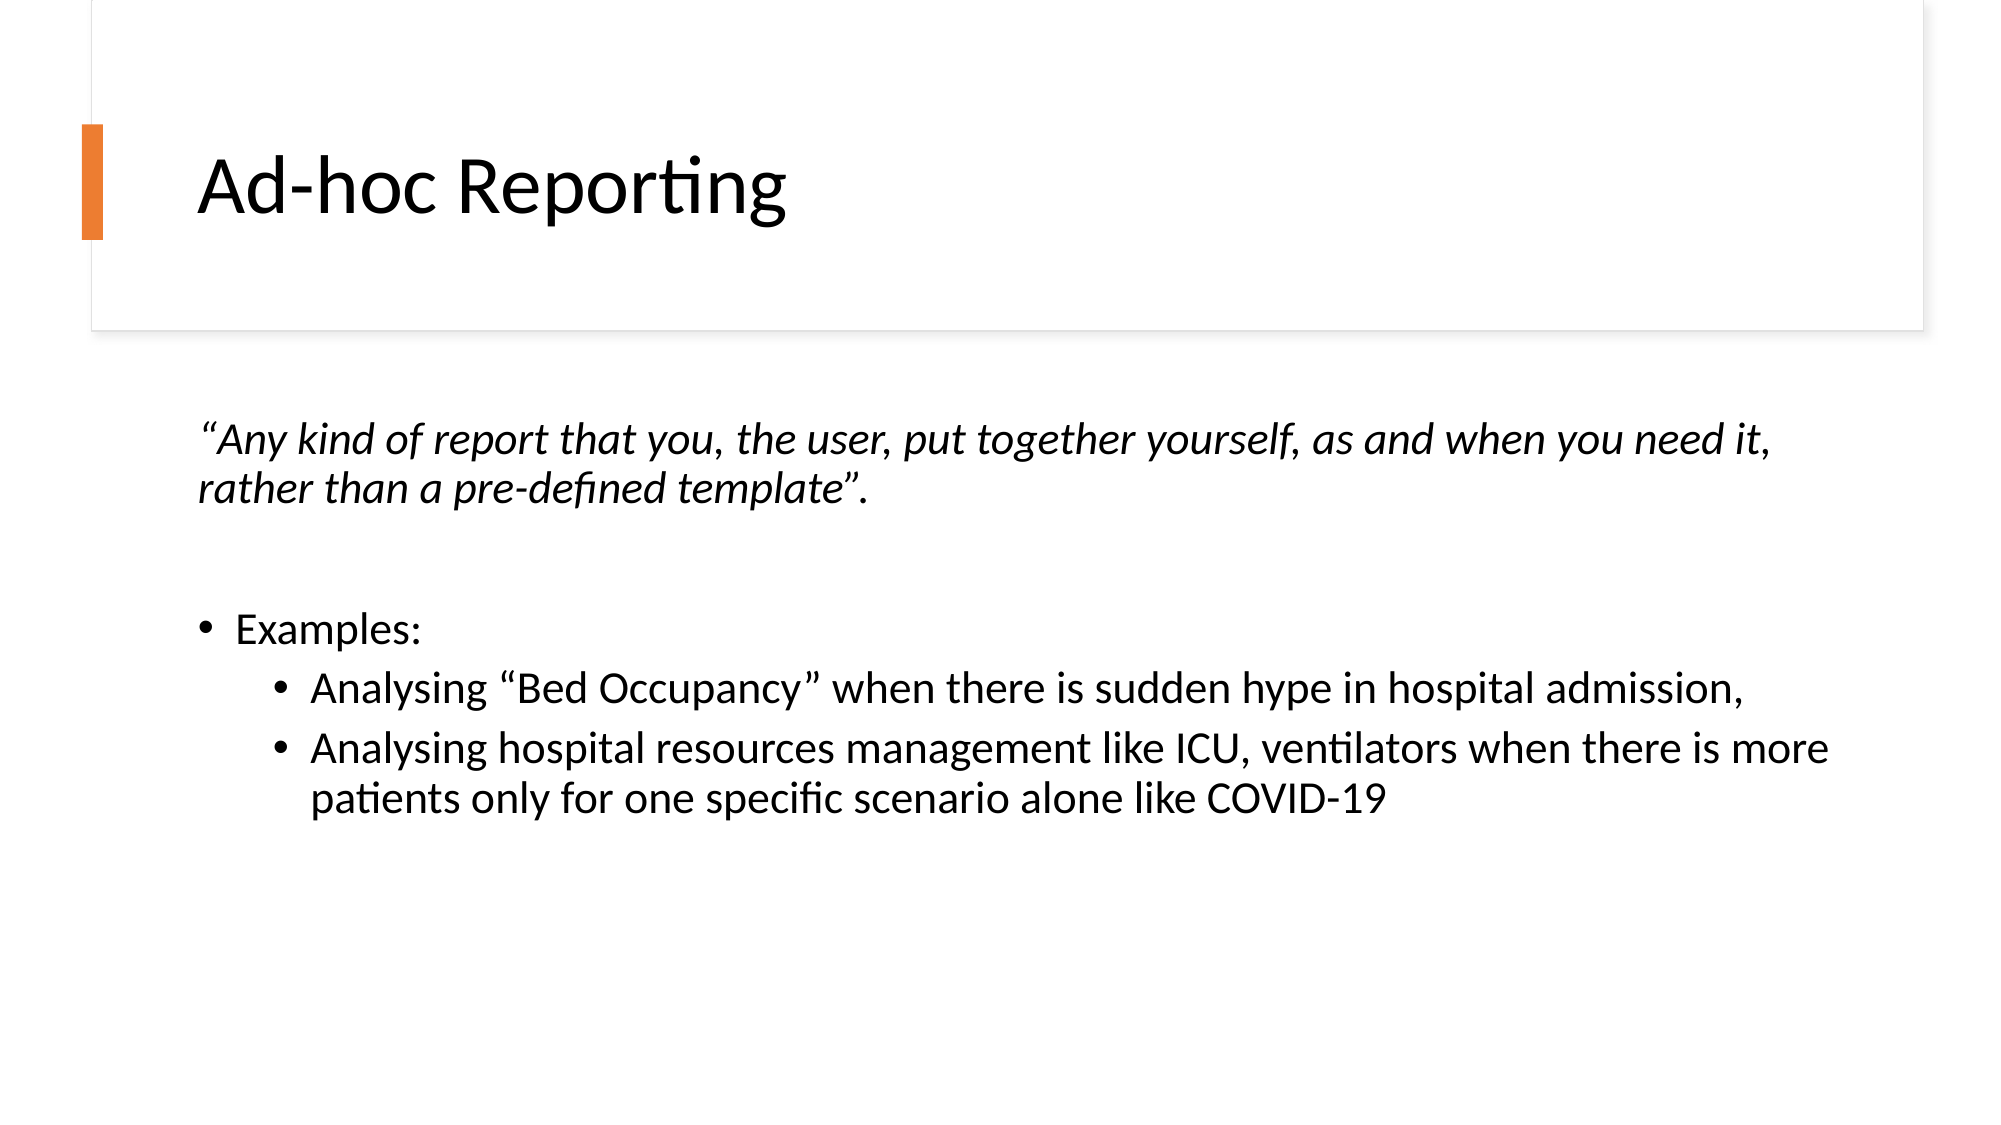

# Ad-hoc Reporting

“Any kind of report that you, the user, put together yourself, as and when you need it, rather than a pre-defined template”.

Examples:
Analysing “Bed Occupancy” when there is sudden hype in hospital admission,
Analysing hospital resources management like ICU, ventilators when there is more patients only for one specific scenario alone like COVID-19